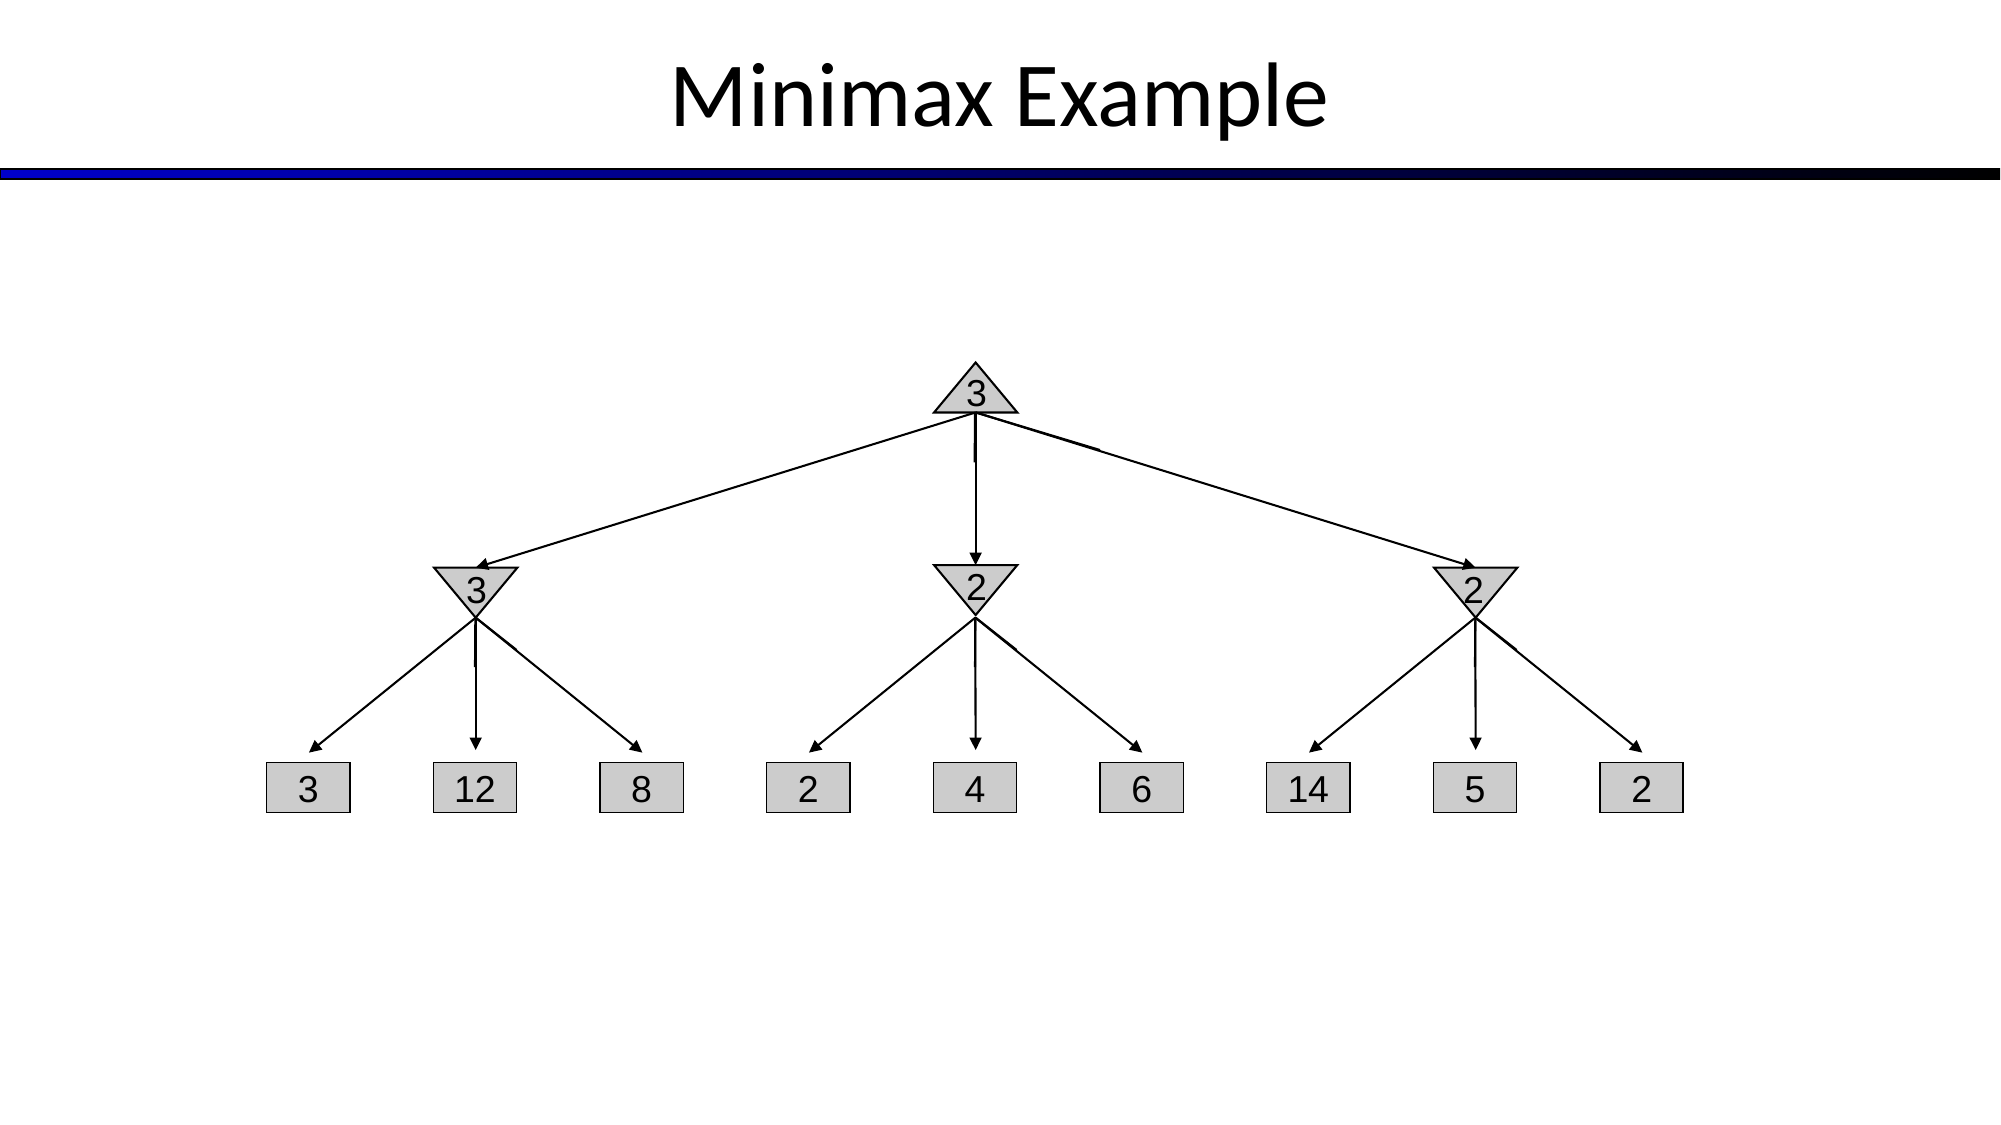

# Minimax Example
3

2
3
2
2
14
12
8
4
6
5
2
3